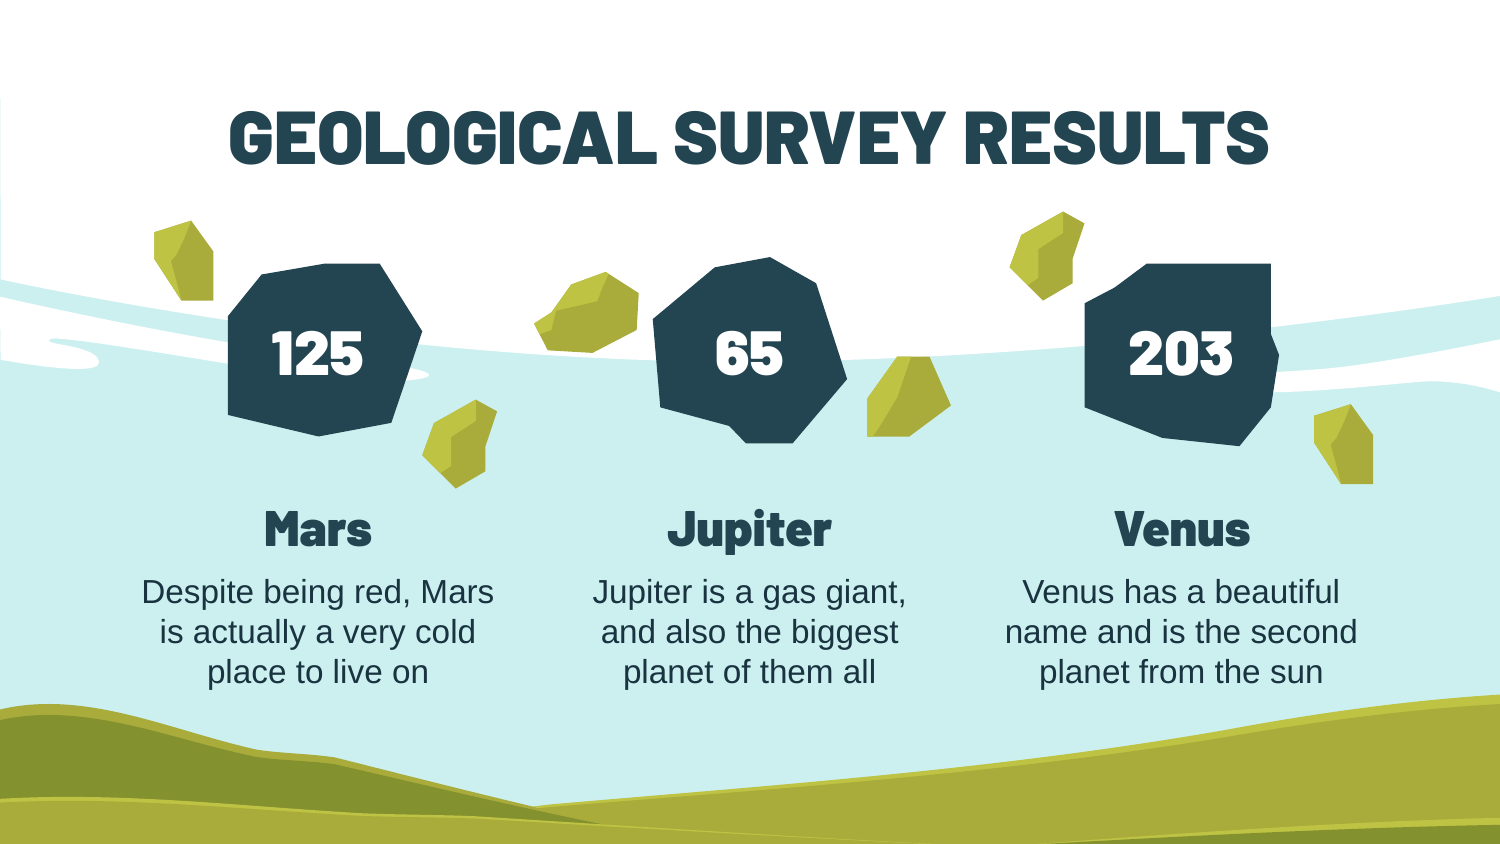

# GEOLOGICAL SURVEY RESULTS

125
65
203

Mars
Jupiter
Venus
Despite being red, Mars is actually a very cold place to live on
Jupiter is a gas giant, and also the biggest planet of them all
Venus has a beautiful name and is the second planet from the sun